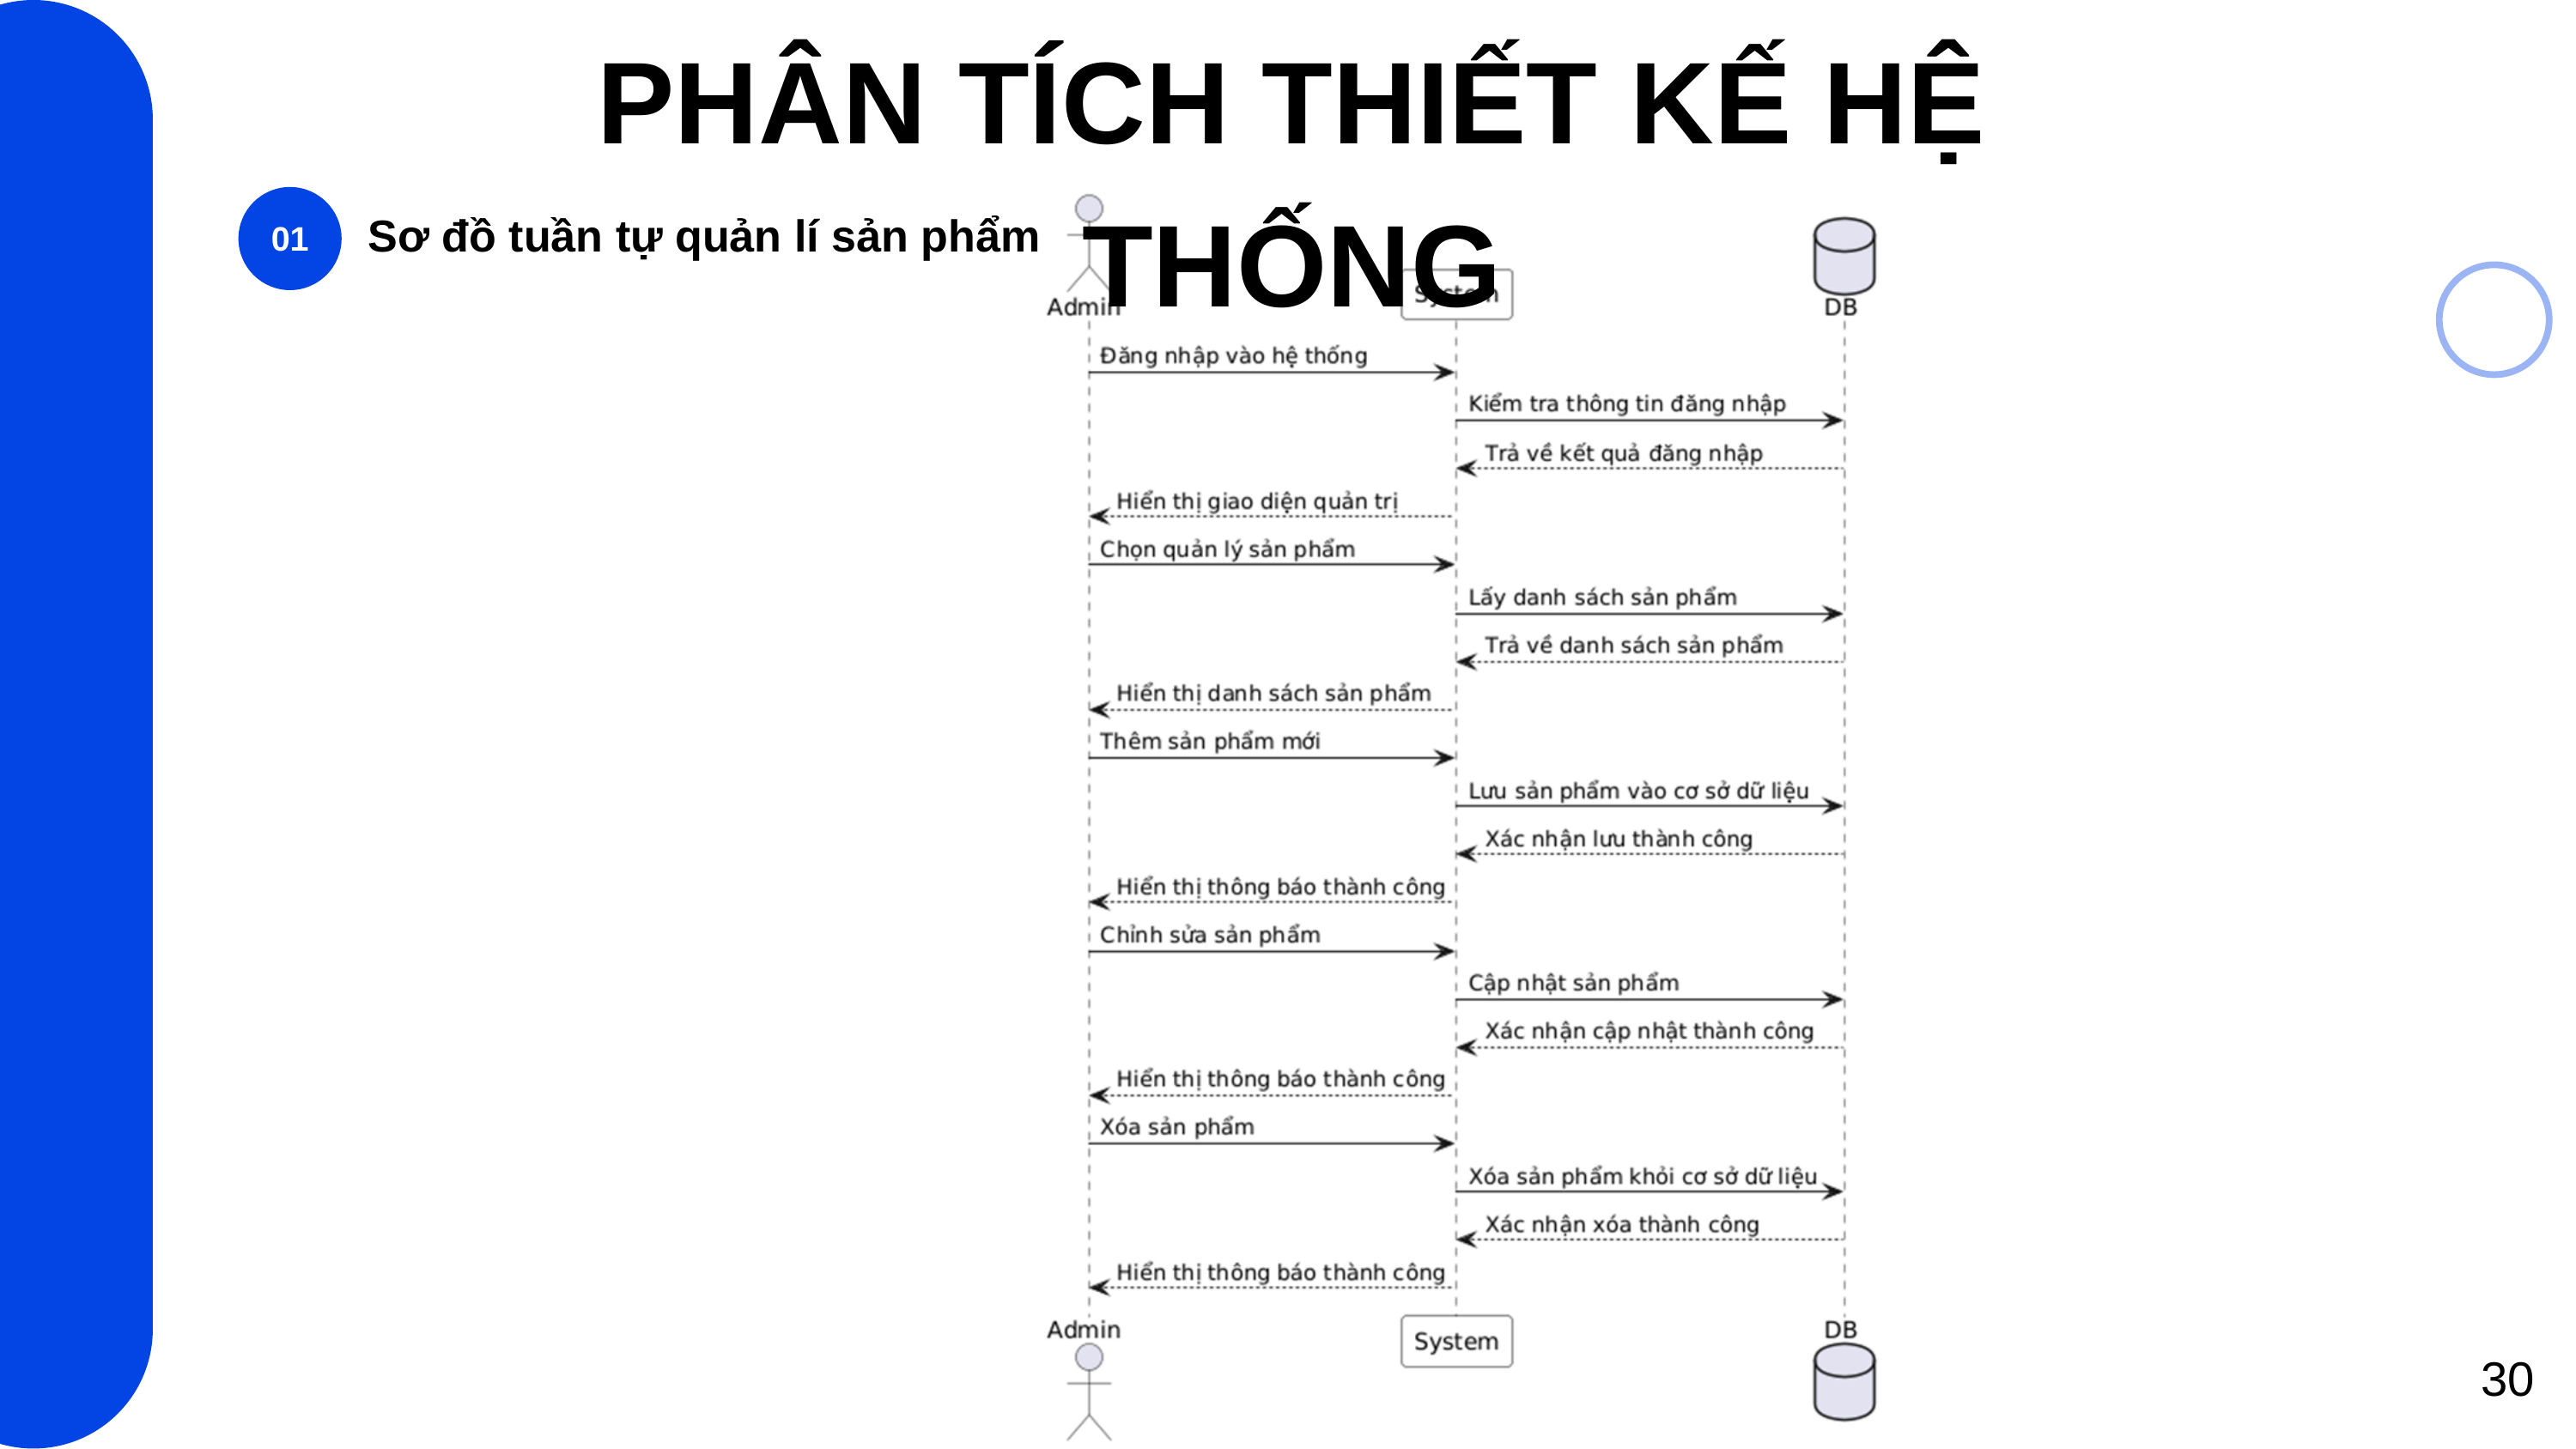

PHÂN TÍCH THIẾT KẾ HỆ THỐNG
OVERVIEW

01

Sơ đồ tuần tự quản lí sản phẩm

30